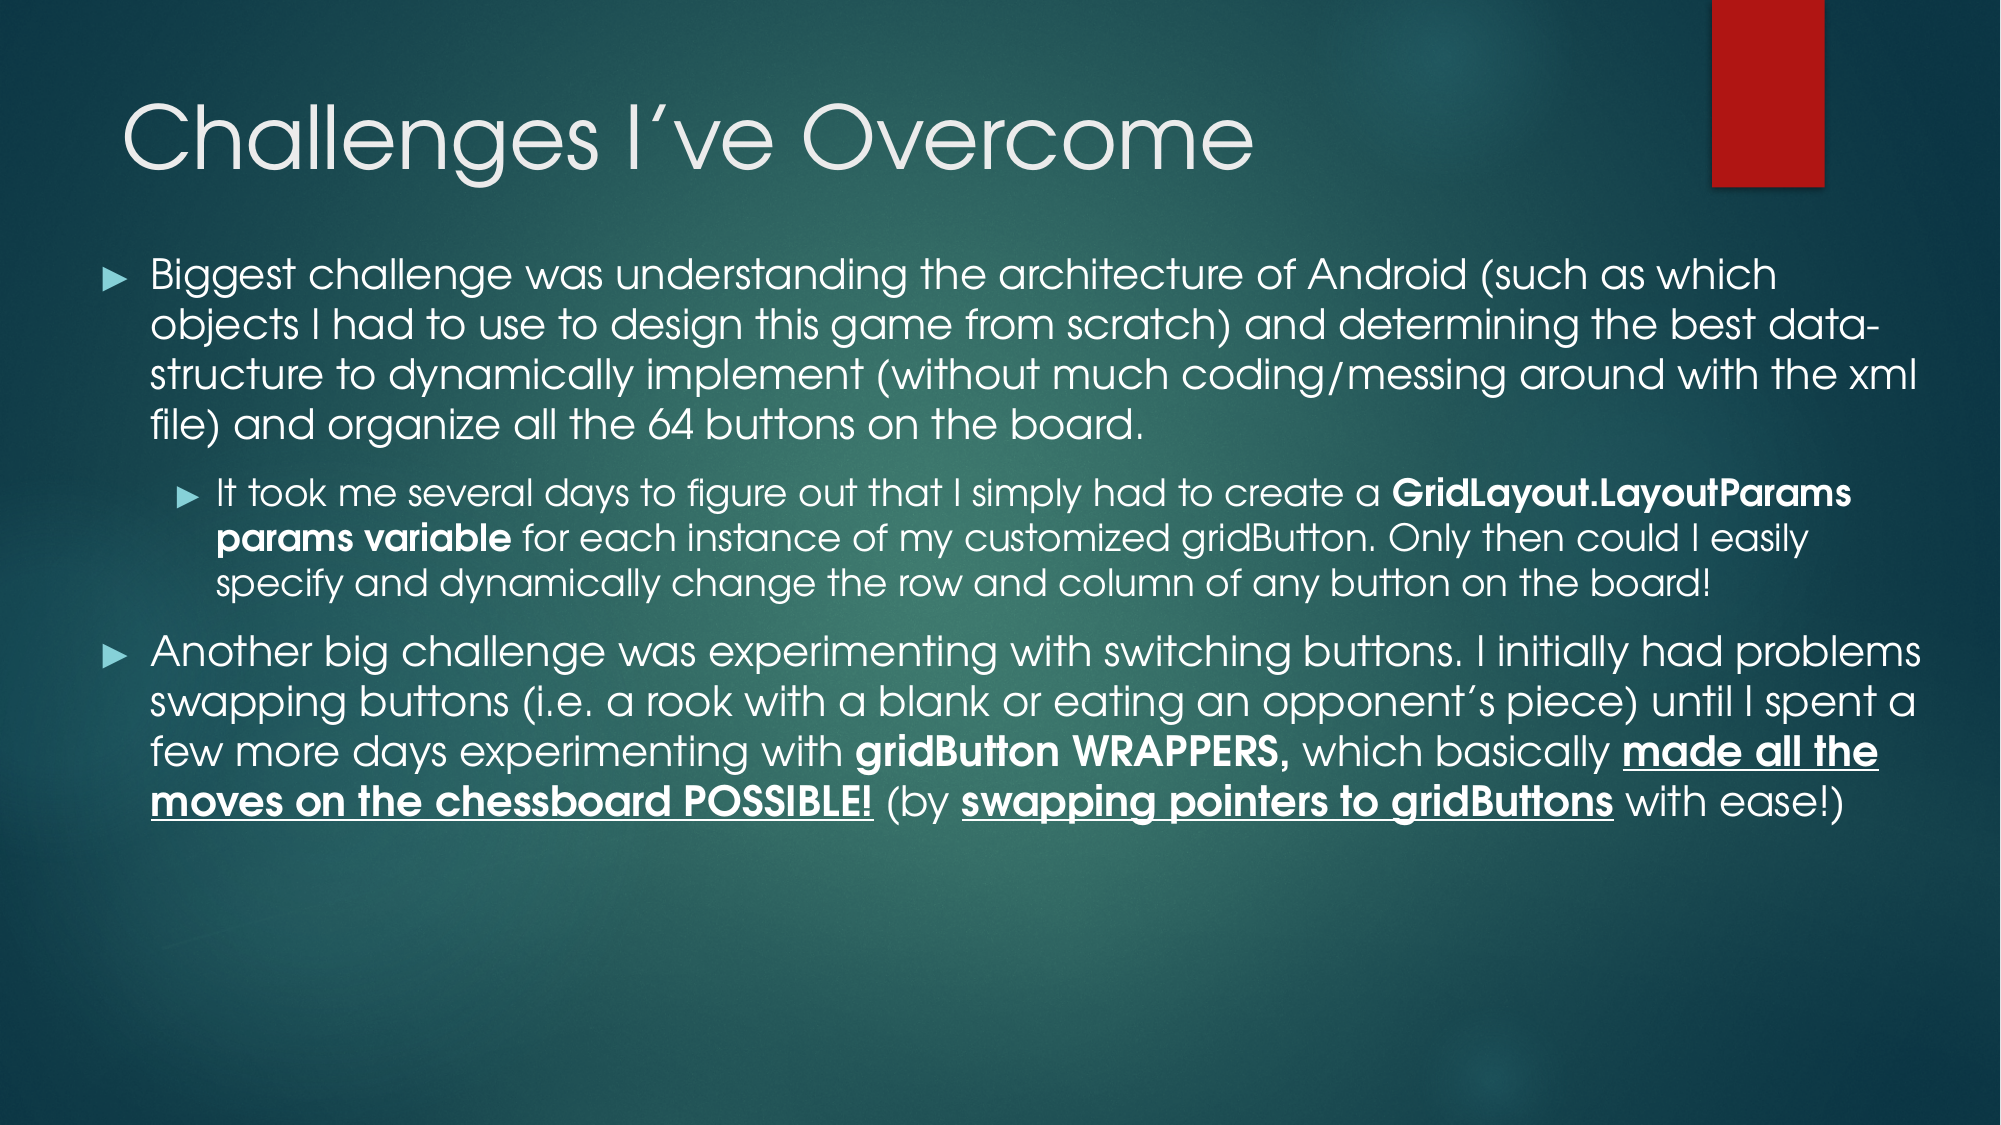

# Challenges I’ve Overcome
Biggest challenge was understanding the architecture of Android (such as which objects I had to use to design this game from scratch) and determining the best data-structure to dynamically implement (without much coding/messing around with the xml file) and organize all the 64 buttons on the board.
It took me several days to figure out that I simply had to create a GridLayout.LayoutParams params variable for each instance of my customized gridButton. Only then could I easily specify and dynamically change the row and column of any button on the board!
Another big challenge was experimenting with switching buttons. I initially had problems swapping buttons (i.e. a rook with a blank or eating an opponent’s piece) until I spent a few more days experimenting with gridButton WRAPPERS, which basically made all the moves on the chessboard POSSIBLE! (by swapping pointers to gridButtons with ease!)